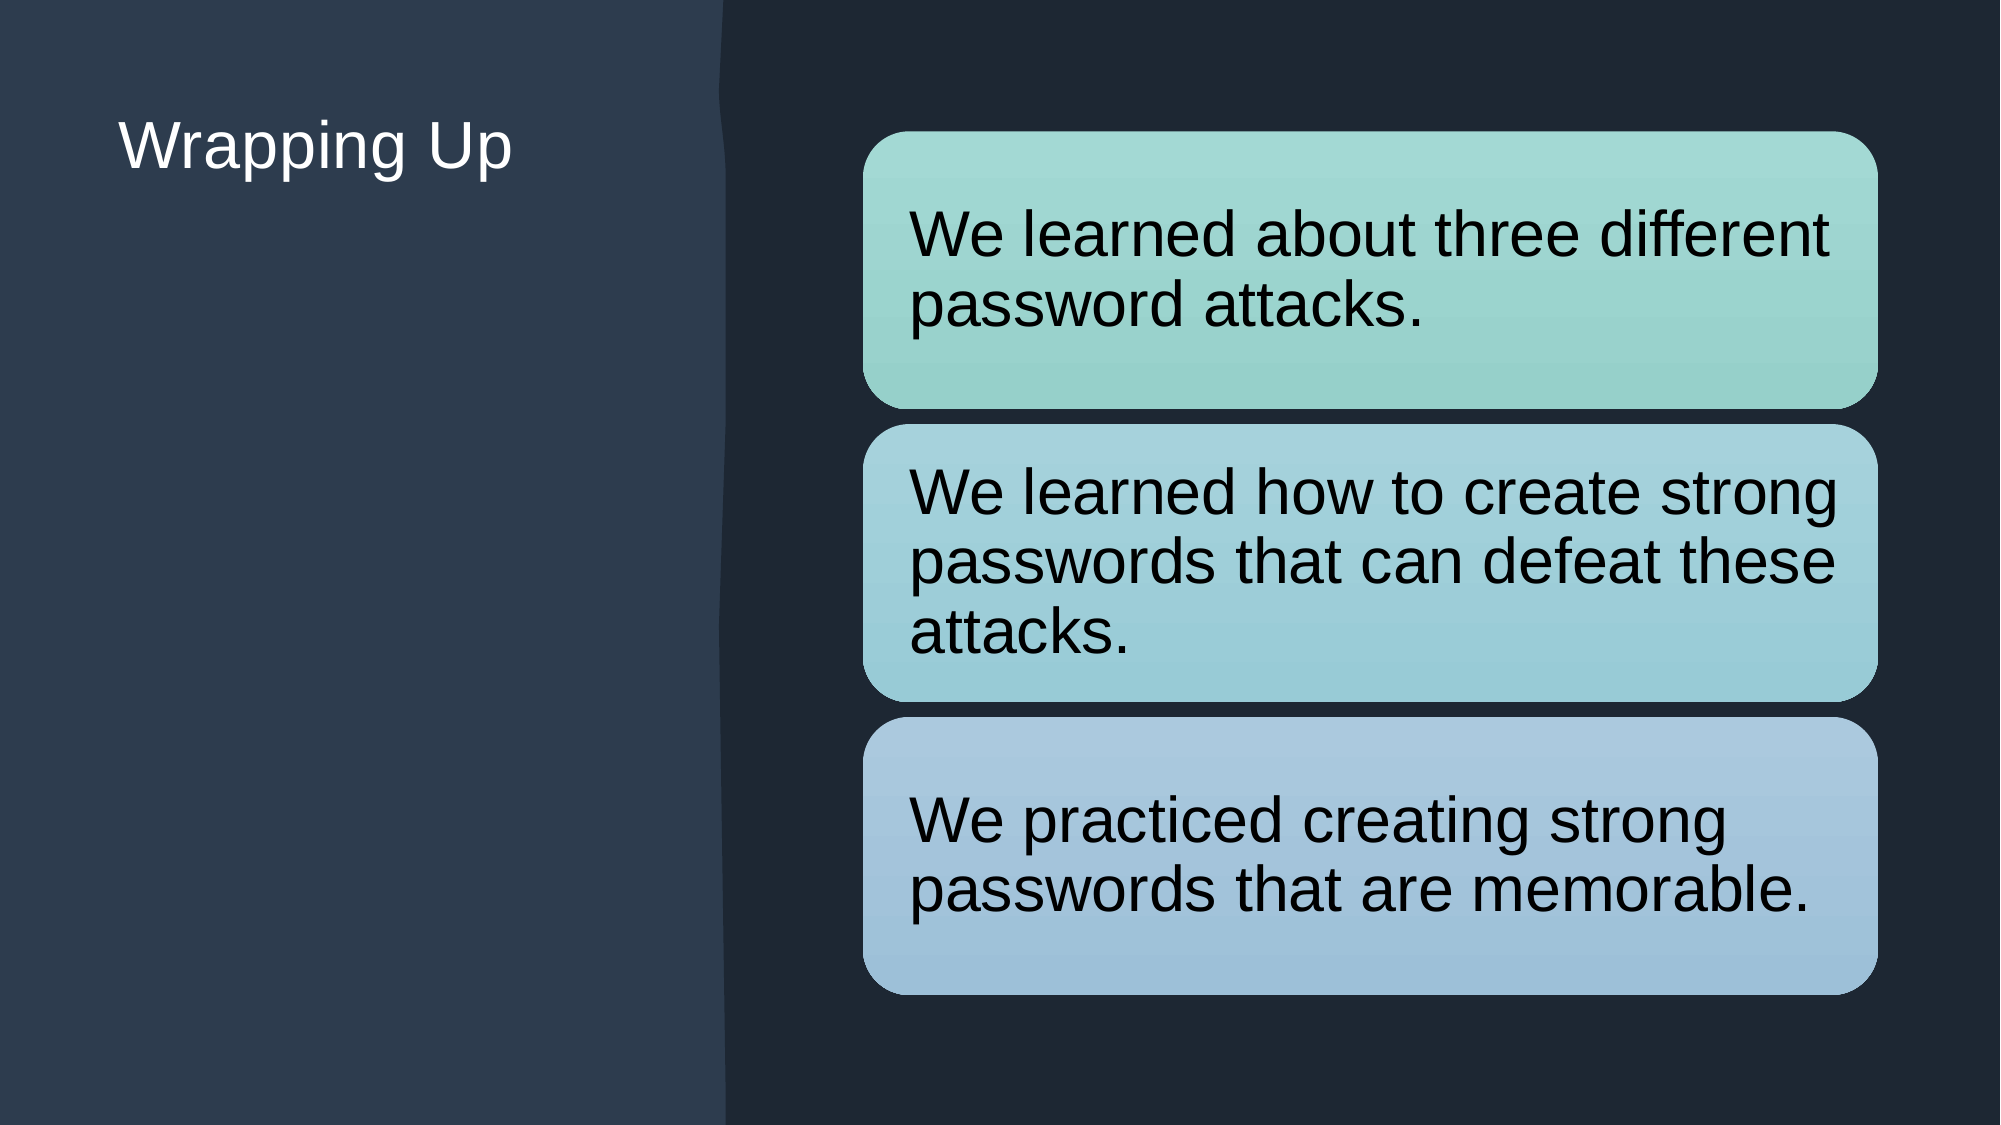

# Wrapping Up
We learned about three different password attacks.
We learned how to create strong passwords that can defeat these attacks.
We practiced creating strong passwords that are memorable.